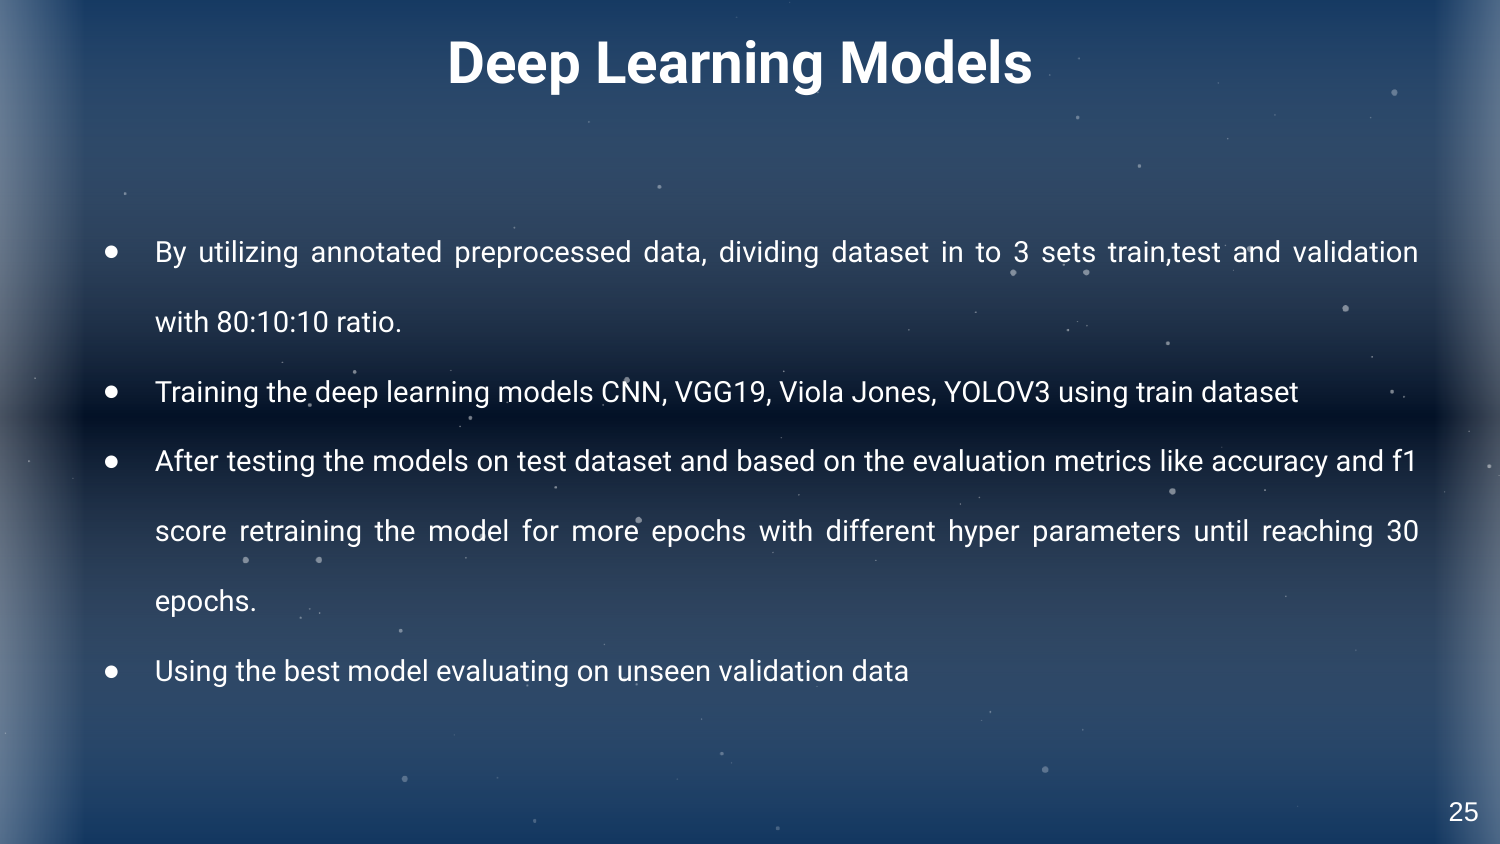

# Deep Learning Models
By utilizing annotated preprocessed data, dividing dataset in to 3 sets train,test and validation with 80:10:10 ratio.
Training the deep learning models CNN, VGG19, Viola Jones, YOLOV3 using train dataset
After testing the models on test dataset and based on the evaluation metrics like accuracy and f1 score retraining the model for more epochs with different hyper parameters until reaching 30 epochs.
Using the best model evaluating on unseen validation data

25